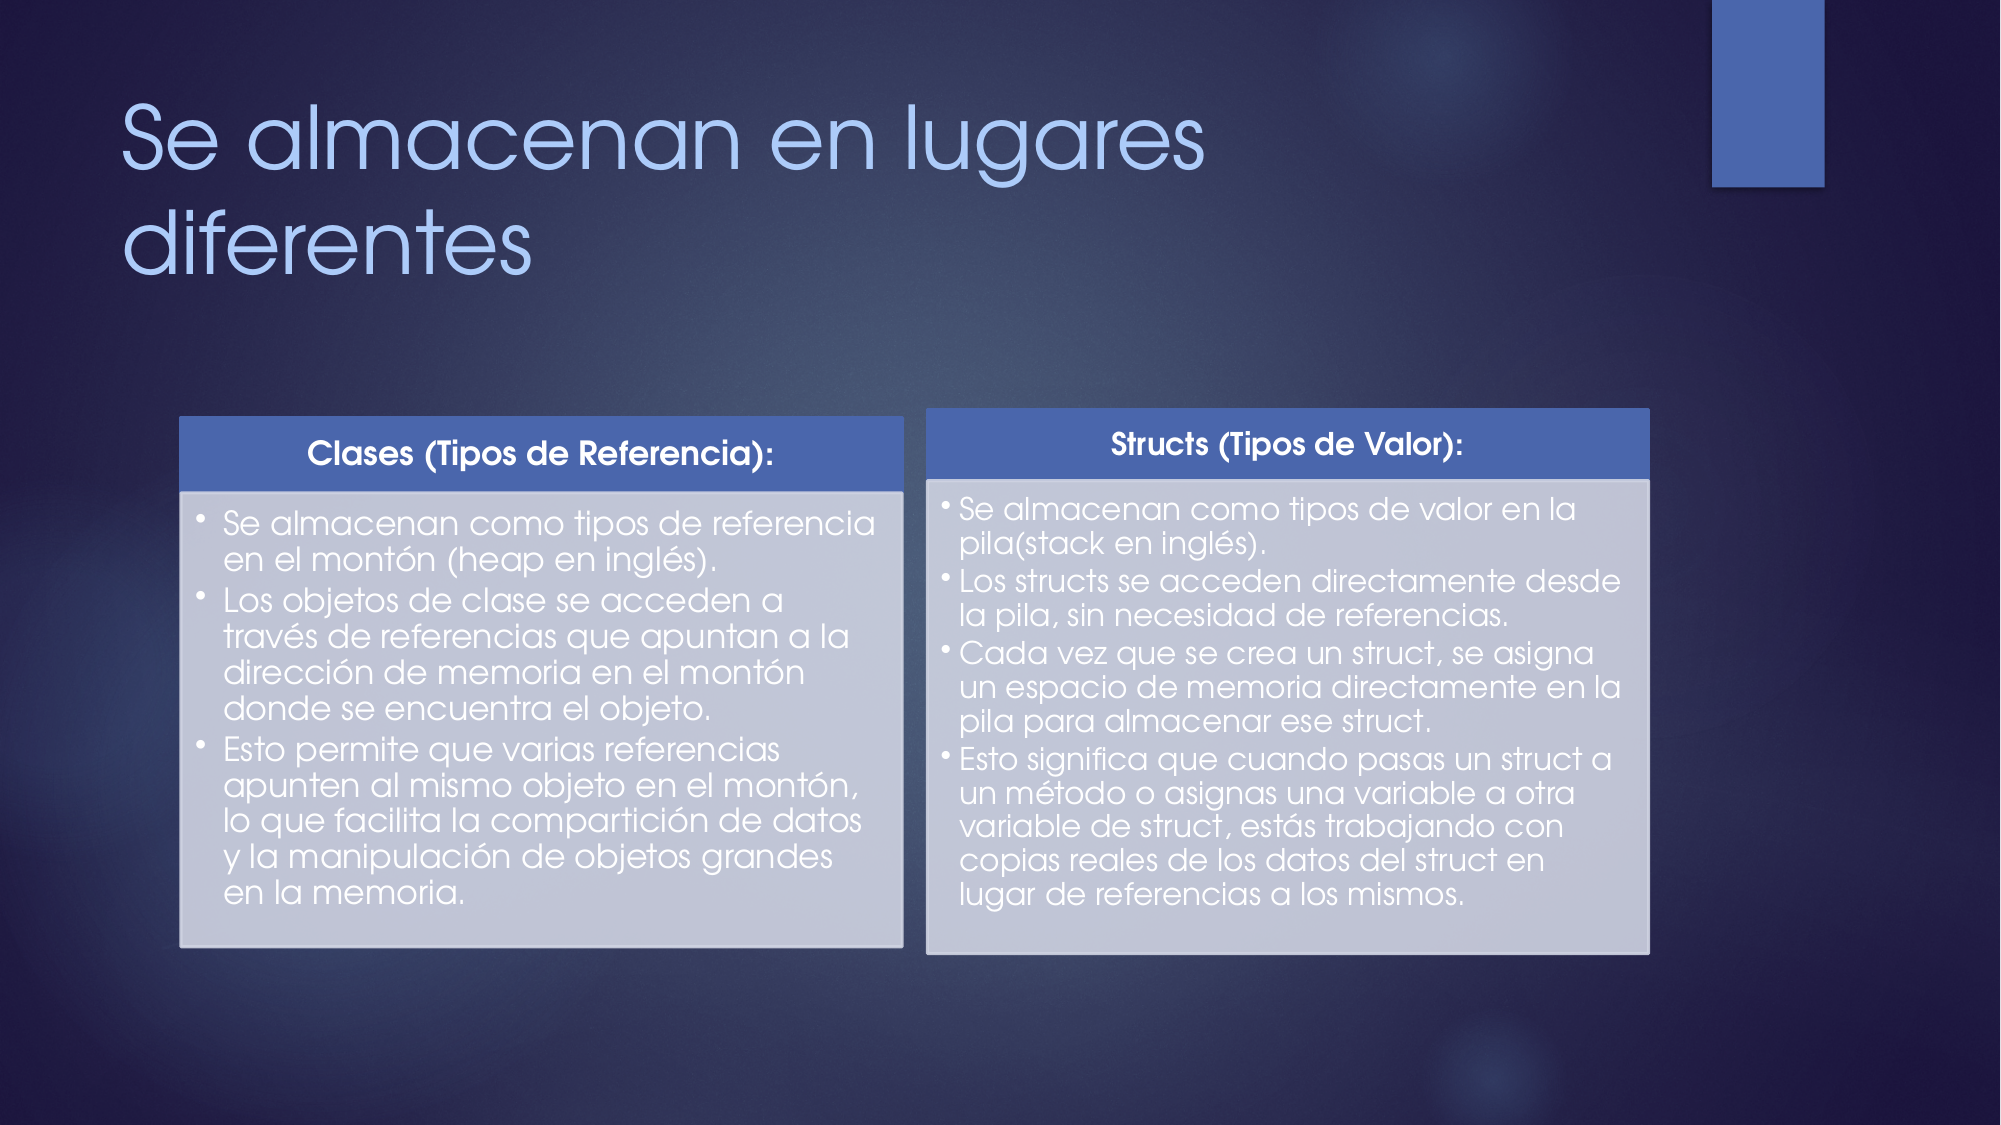

# Se almacenan en lugares diferentes
Structs (Tipos de Valor):
Se almacenan como tipos de valor en la pila(stack en inglés).
Los structs se acceden directamente desde la pila, sin necesidad de referencias.
Cada vez que se crea un struct, se asigna un espacio de memoria directamente en la pila para almacenar ese struct.
Esto significa que cuando pasas un struct a un método o asignas una variable a otra variable de struct, estás trabajando con copias reales de los datos del struct en lugar de referencias a los mismos.
Clases (Tipos de Referencia):
Se almacenan como tipos de referencia en el montón (heap en inglés).
Los objetos de clase se acceden a través de referencias que apuntan a la dirección de memoria en el montón donde se encuentra el objeto.
Esto permite que varias referencias apunten al mismo objeto en el montón, lo que facilita la compartición de datos y la manipulación de objetos grandes en la memoria.